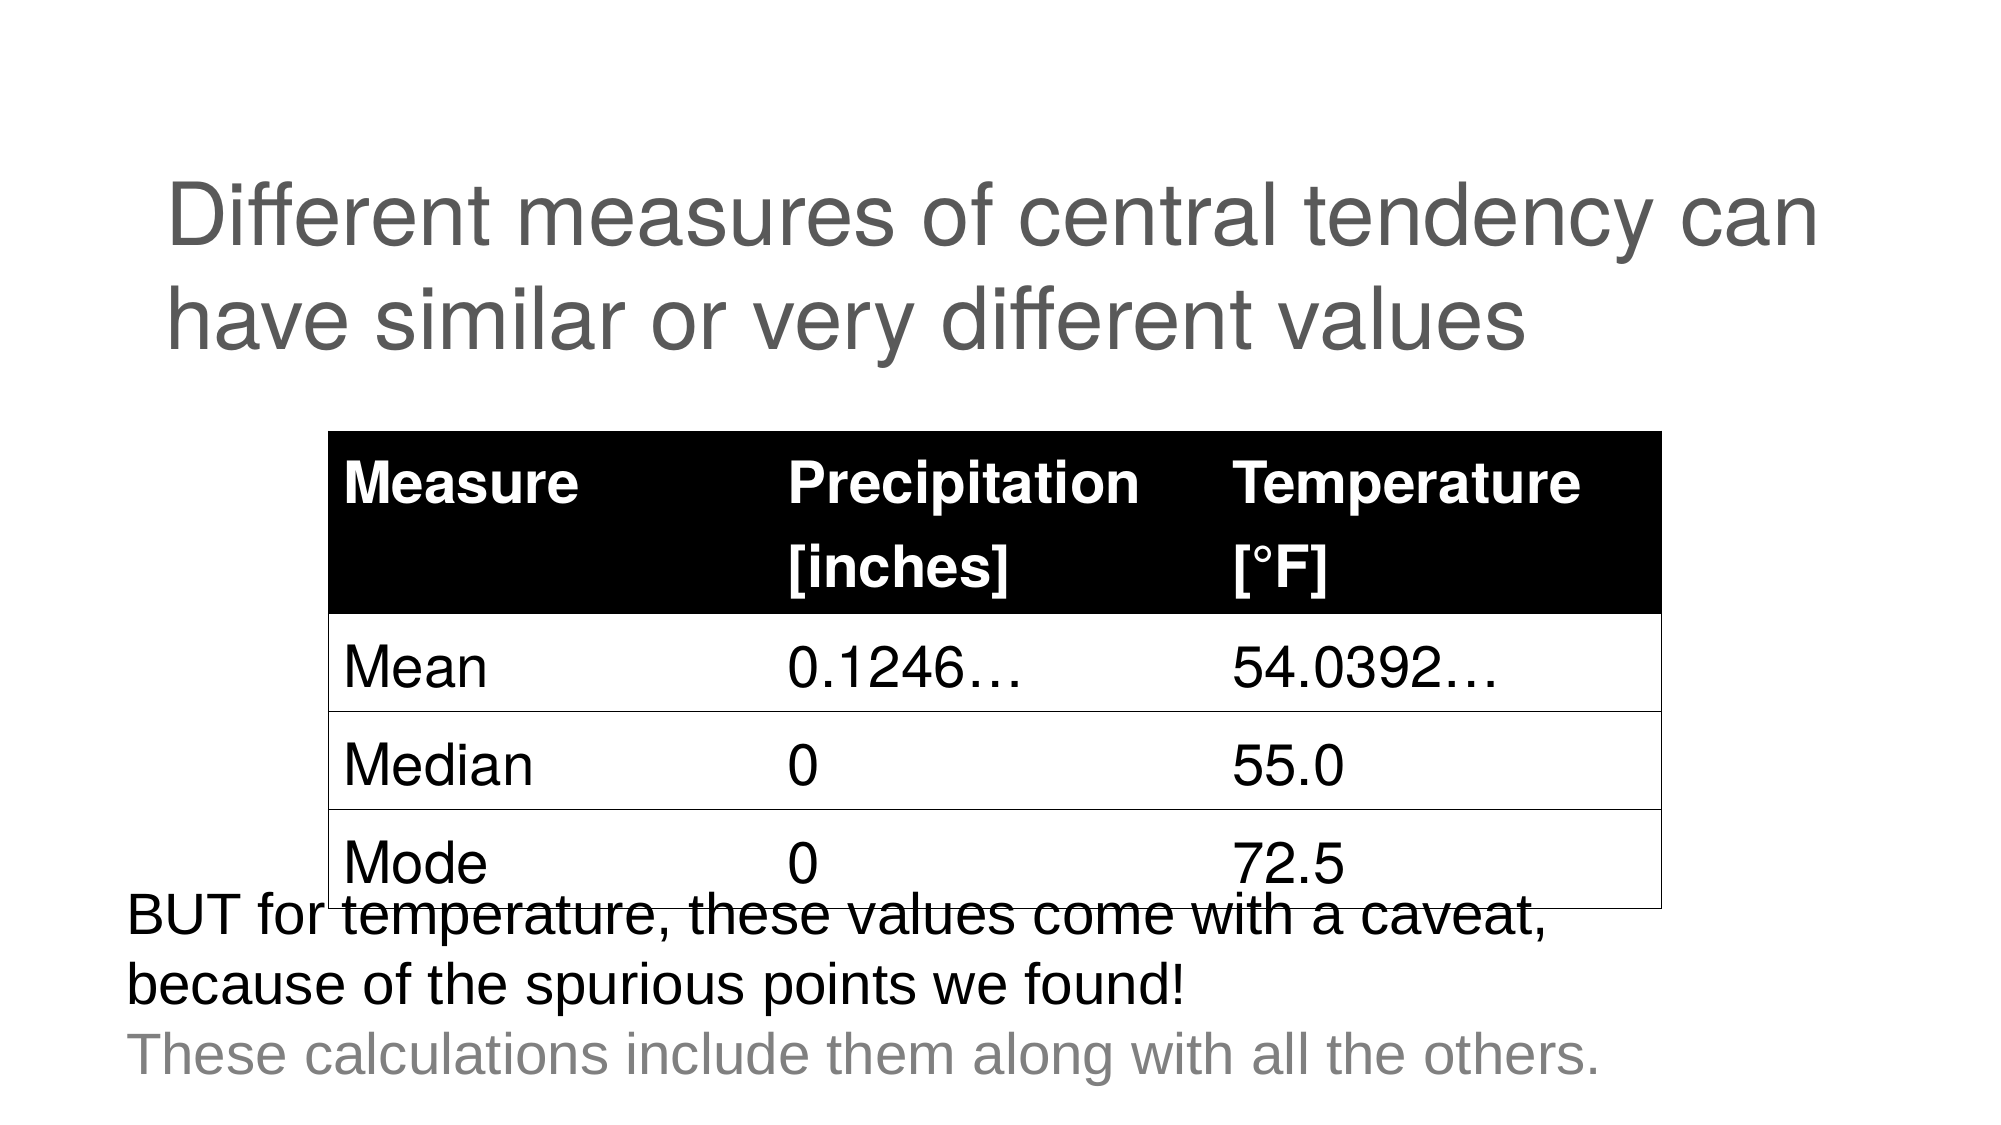

# Different measures of central tendency can have similar or very different values
| Measure | Precipitation [inches] | Temperature [°F] |
| --- | --- | --- |
| Mean | 0.1246… | 54.0392… |
| Median | 0 | 55.0 |
| Mode | 0 | 72.5 |

BUT for temperature, these values come with a caveat,
because of the spurious points we found!
These calculations include them along with all the others.